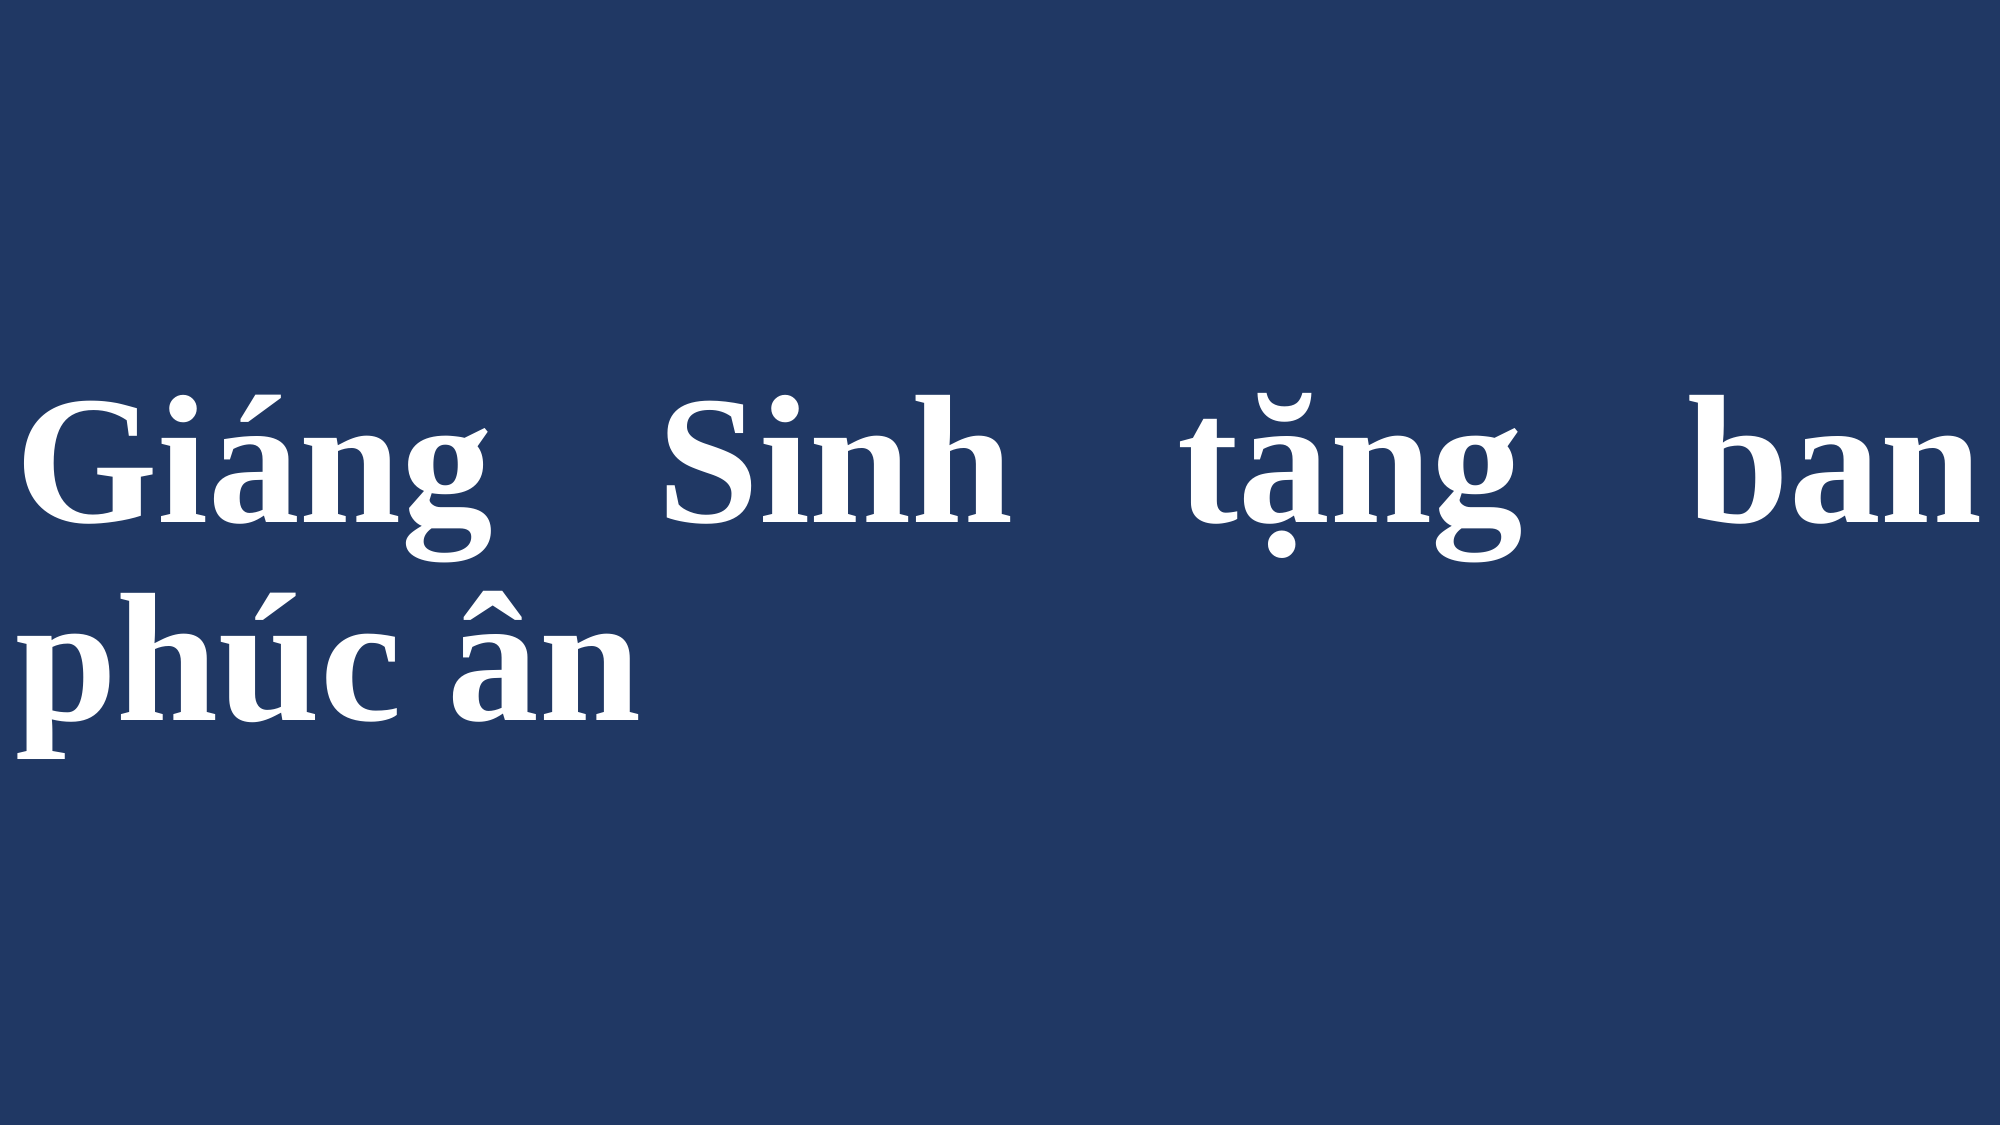

# Giáng Sinh tặng ban phúc ân